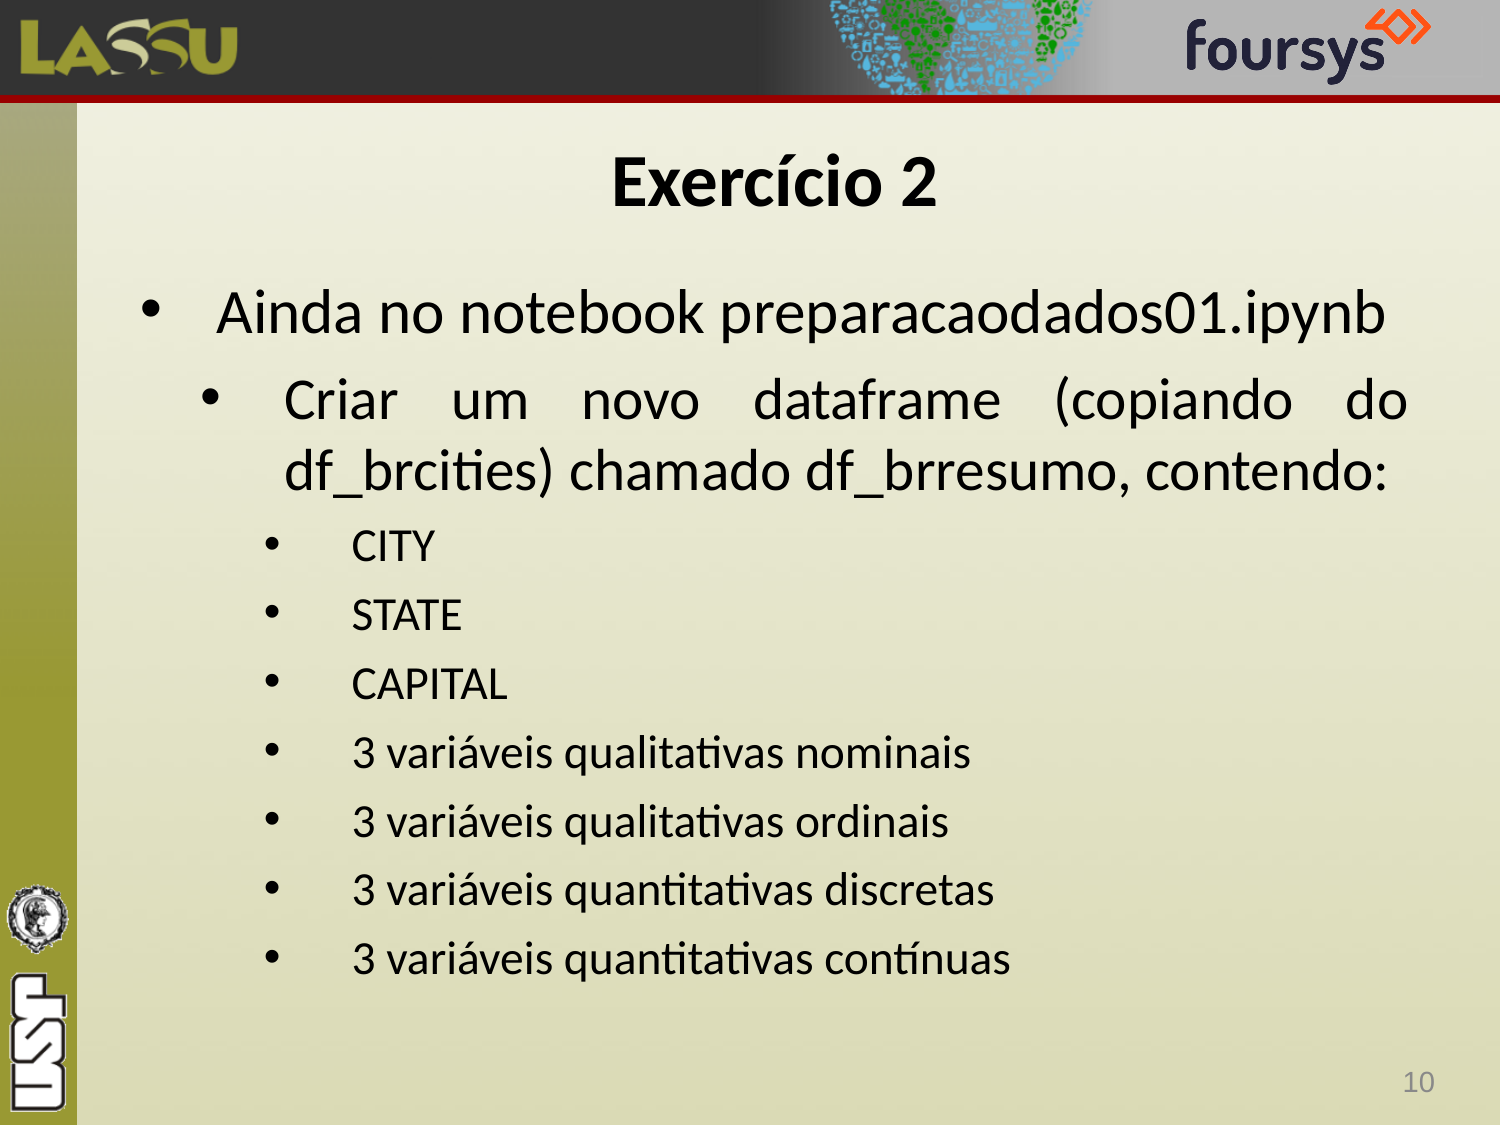

# Exercício 2
Ainda no notebook preparacaodados01.ipynb
Criar um novo dataframe (copiando do df_brcities) chamado df_brresumo, contendo:
CITY
STATE
CAPITAL
3 variáveis qualitativas nominais
3 variáveis qualitativas ordinais
3 variáveis quantitativas discretas
3 variáveis quantitativas contínuas
10